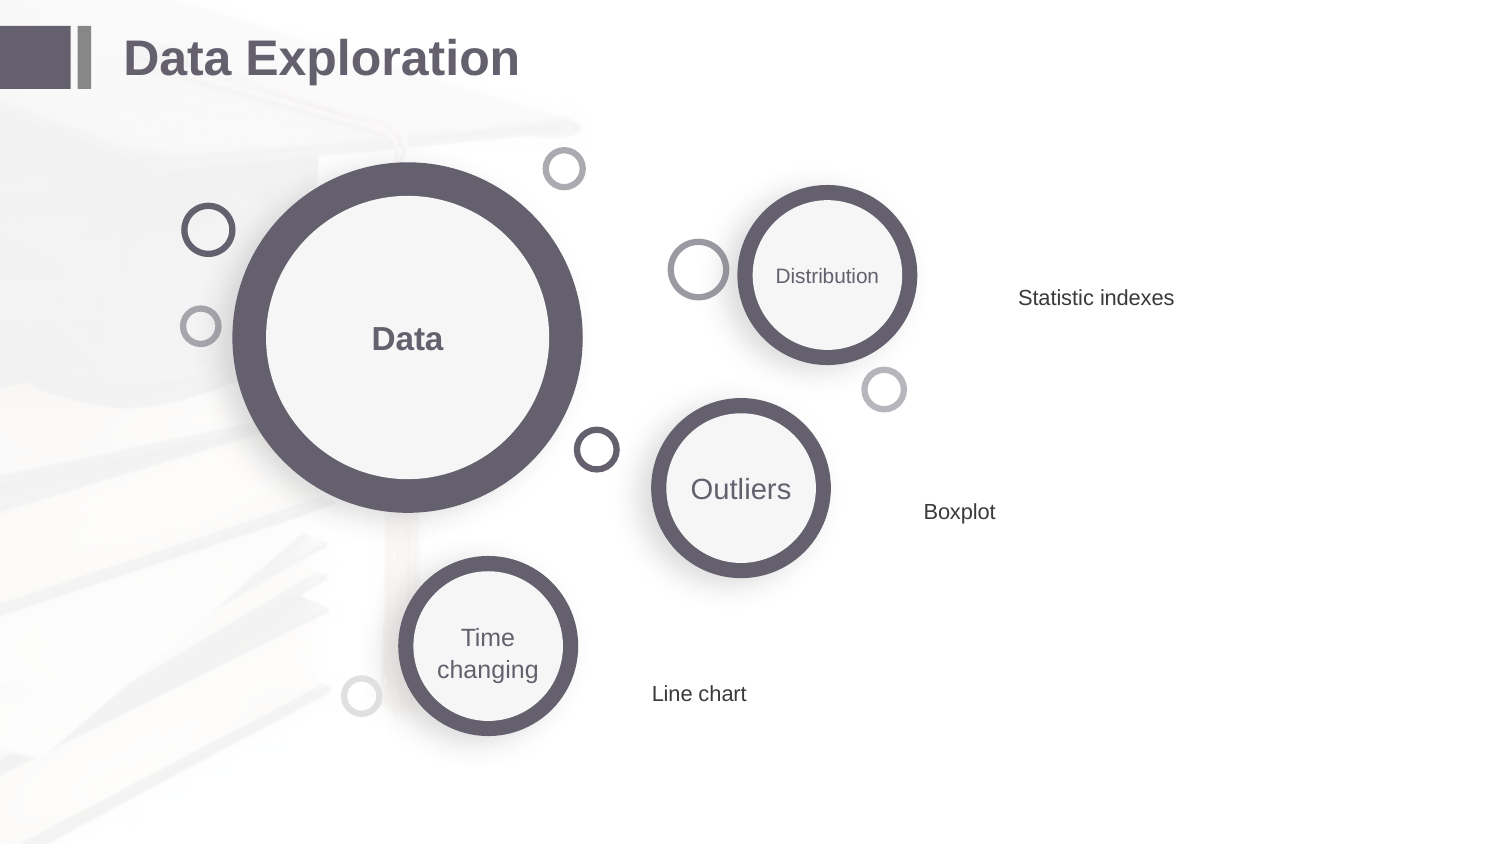

# Data Exploration

Distribution
Data

Statistic indexes

Outliers

Boxplot

Time changing
Line chart